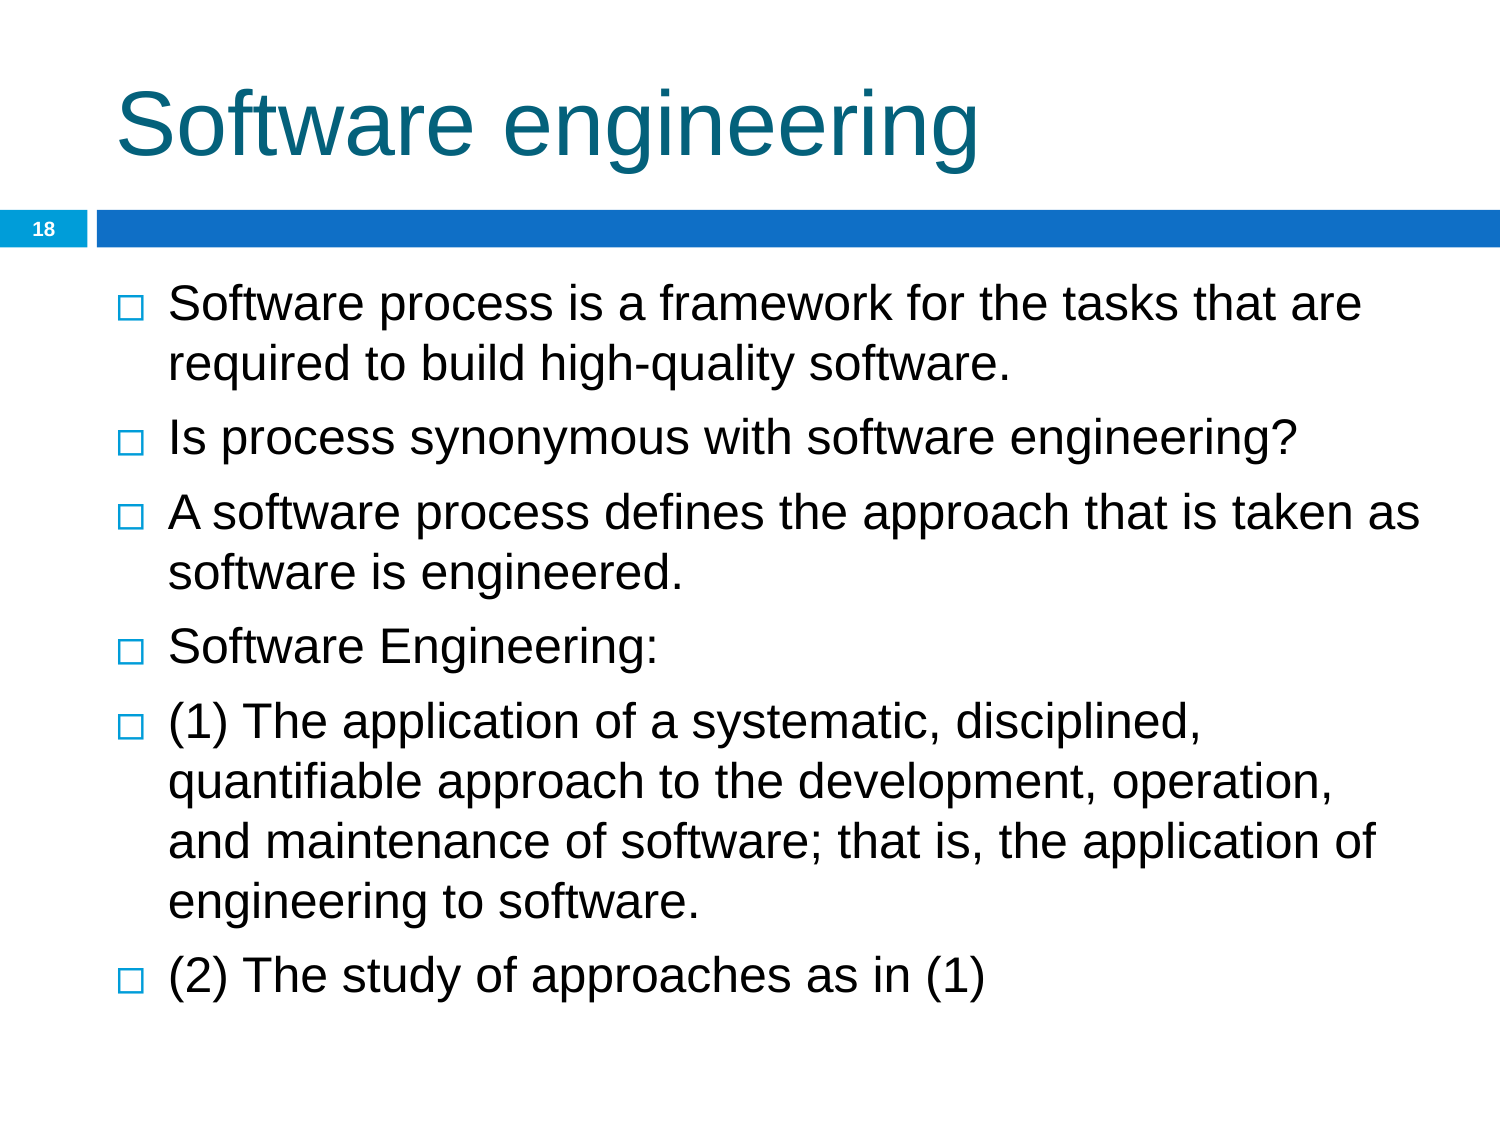

# Software engineering
18
Software process is a framework for the tasks that are required to build high-quality software.
Is process synonymous with software engineering?
A software process defines the approach that is taken as software is engineered.
Software Engineering:
(1) The application of a systematic, disciplined, quantifiable approach to the development, operation, and maintenance of software; that is, the application of engineering to software.
(2) The study of approaches as in (1)